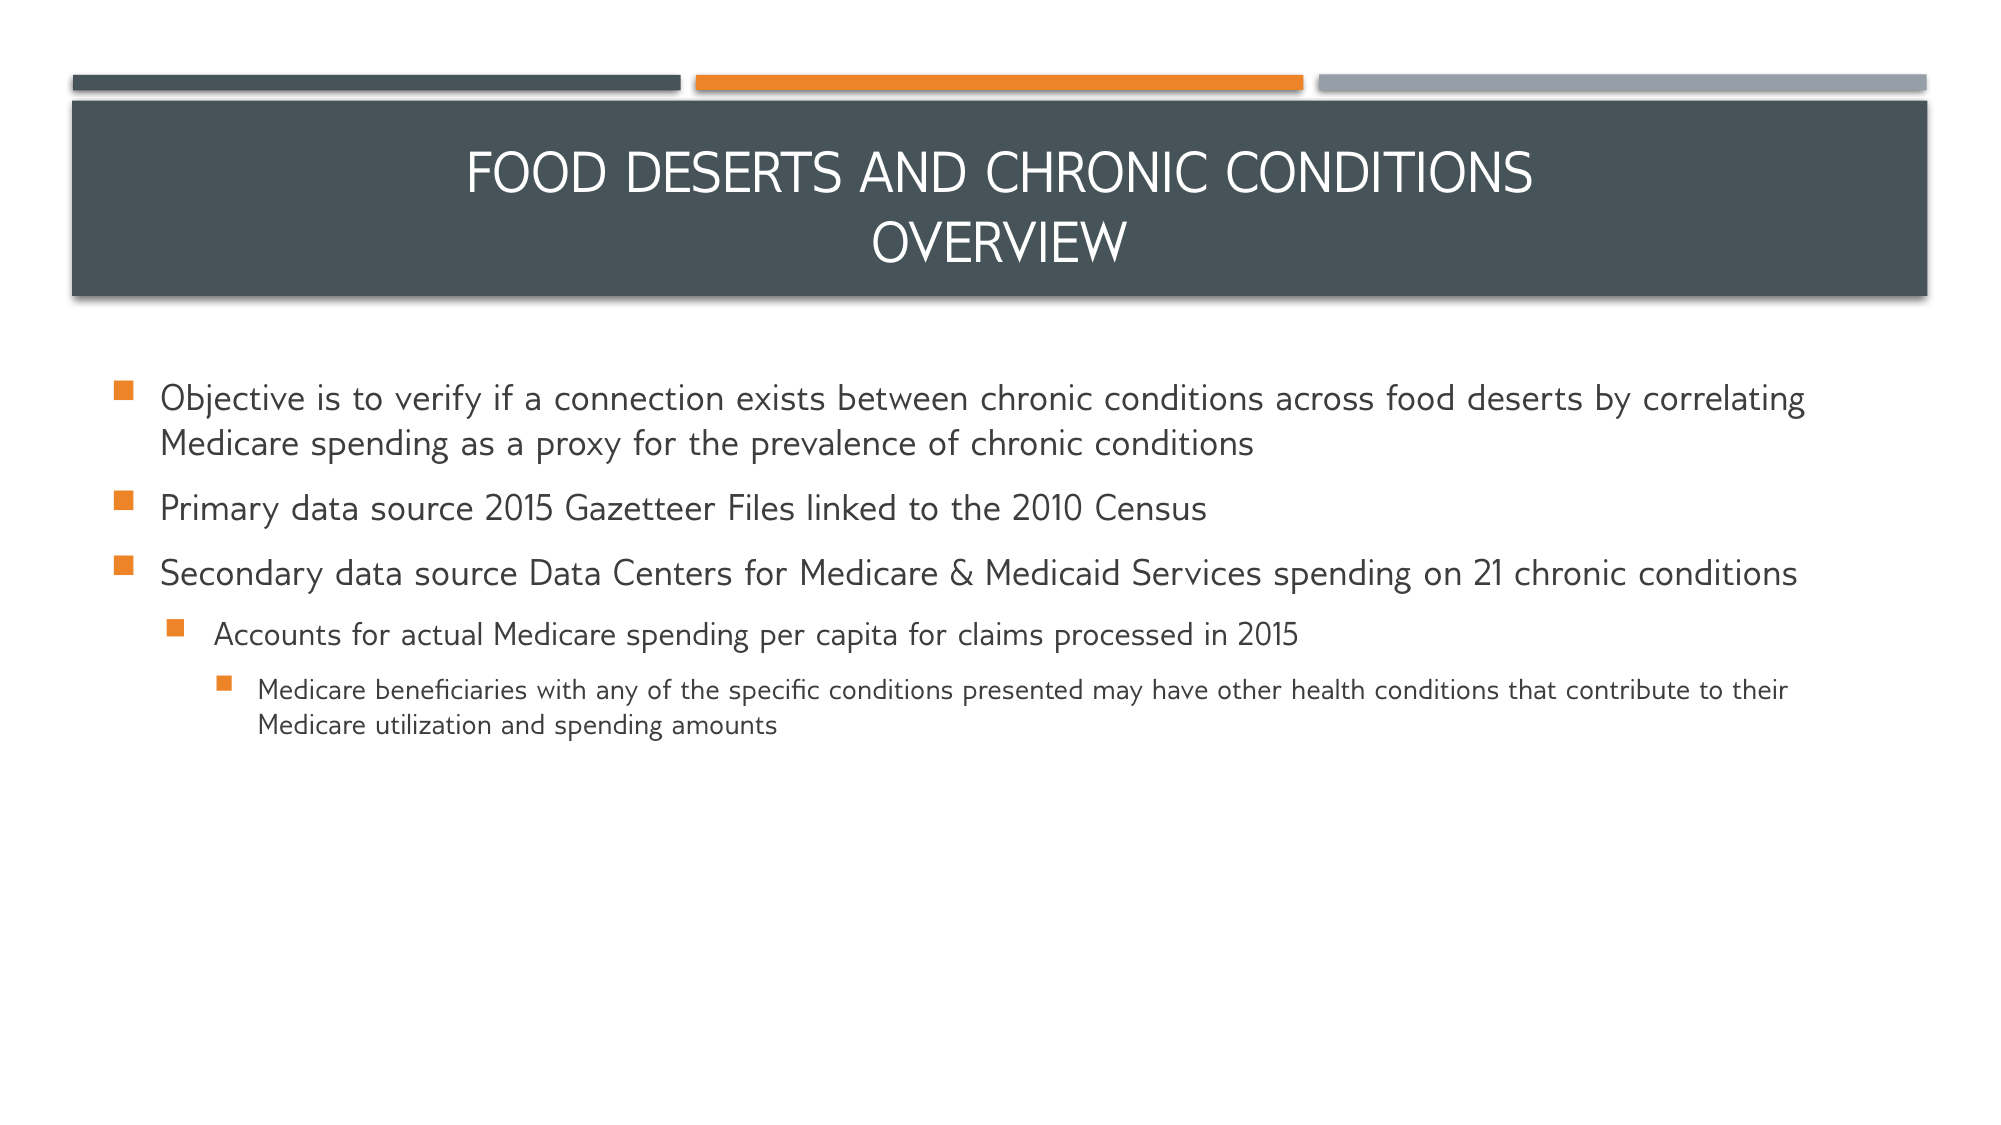

# FOOD Deserts and Chronic conditions Overview
Objective is to verify if a connection exists between chronic conditions across food deserts by correlating Medicare spending as a proxy for the prevalence of chronic conditions
Primary data source 2015 Gazetteer Files linked to the 2010 Census
Secondary data source Data Centers for Medicare & Medicaid Services spending on 21 chronic conditions
Accounts for actual Medicare spending per capita for claims processed in 2015
Medicare beneficiaries with any of the specific conditions presented may have other health conditions that contribute to their Medicare utilization and spending amounts